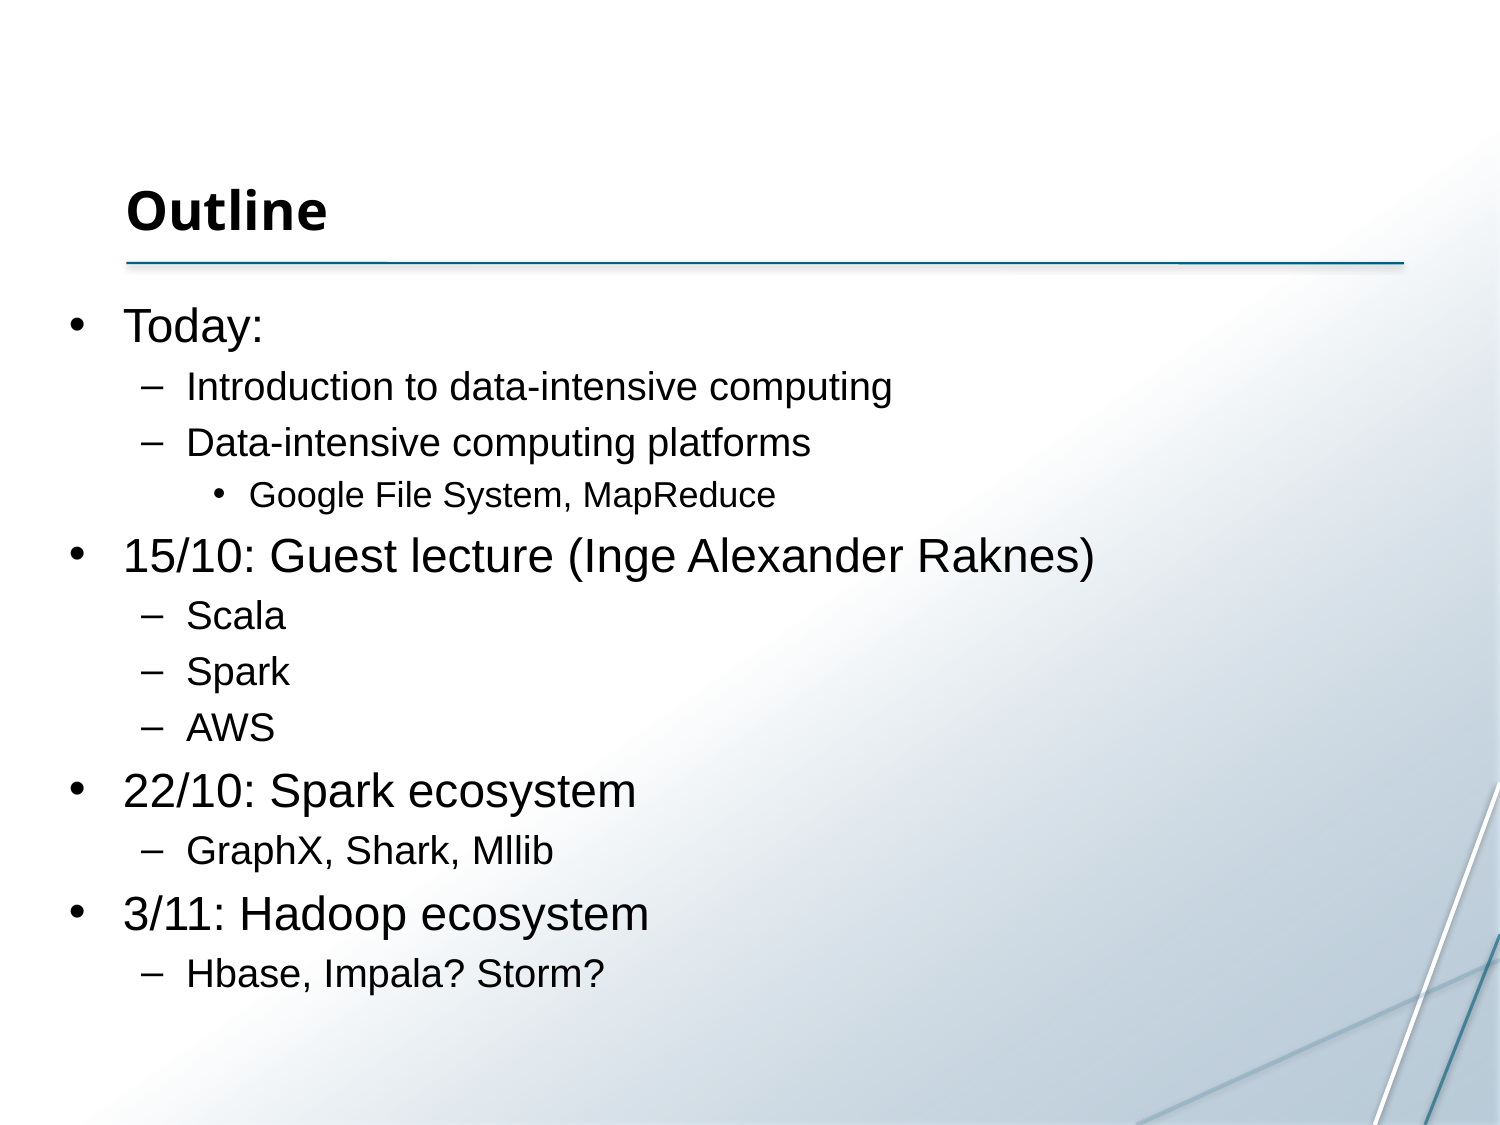

# Outline
Today:
Introduction to data-intensive computing
Data-intensive computing platforms
Google File System, MapReduce
15/10: Guest lecture (Inge Alexander Raknes)
Scala
Spark
AWS
22/10: Spark ecosystem
GraphX, Shark, Mllib
3/11: Hadoop ecosystem
Hbase, Impala? Storm?